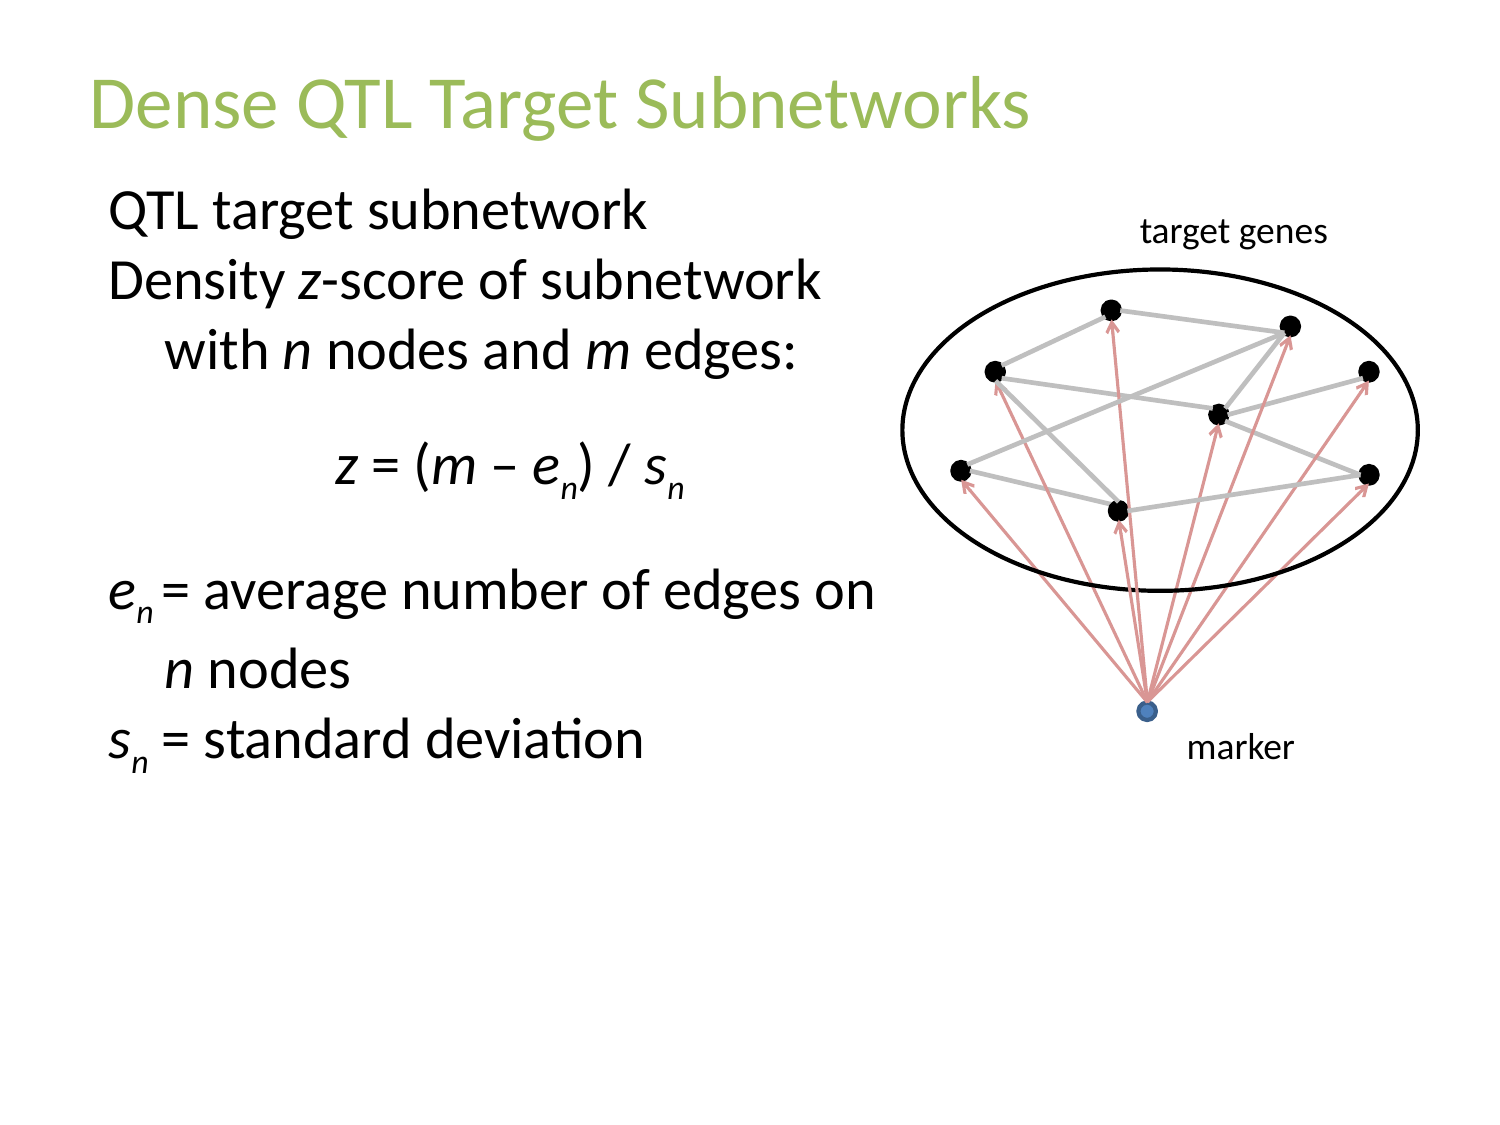

Dense QTL Target Subnetworks
QTL target subnetwork
Density z-score of subnetwork with n nodes and m edges:

z = (m – en) / sn

en = average number of edges on n nodes
sn = standard deviation
target genes

marker